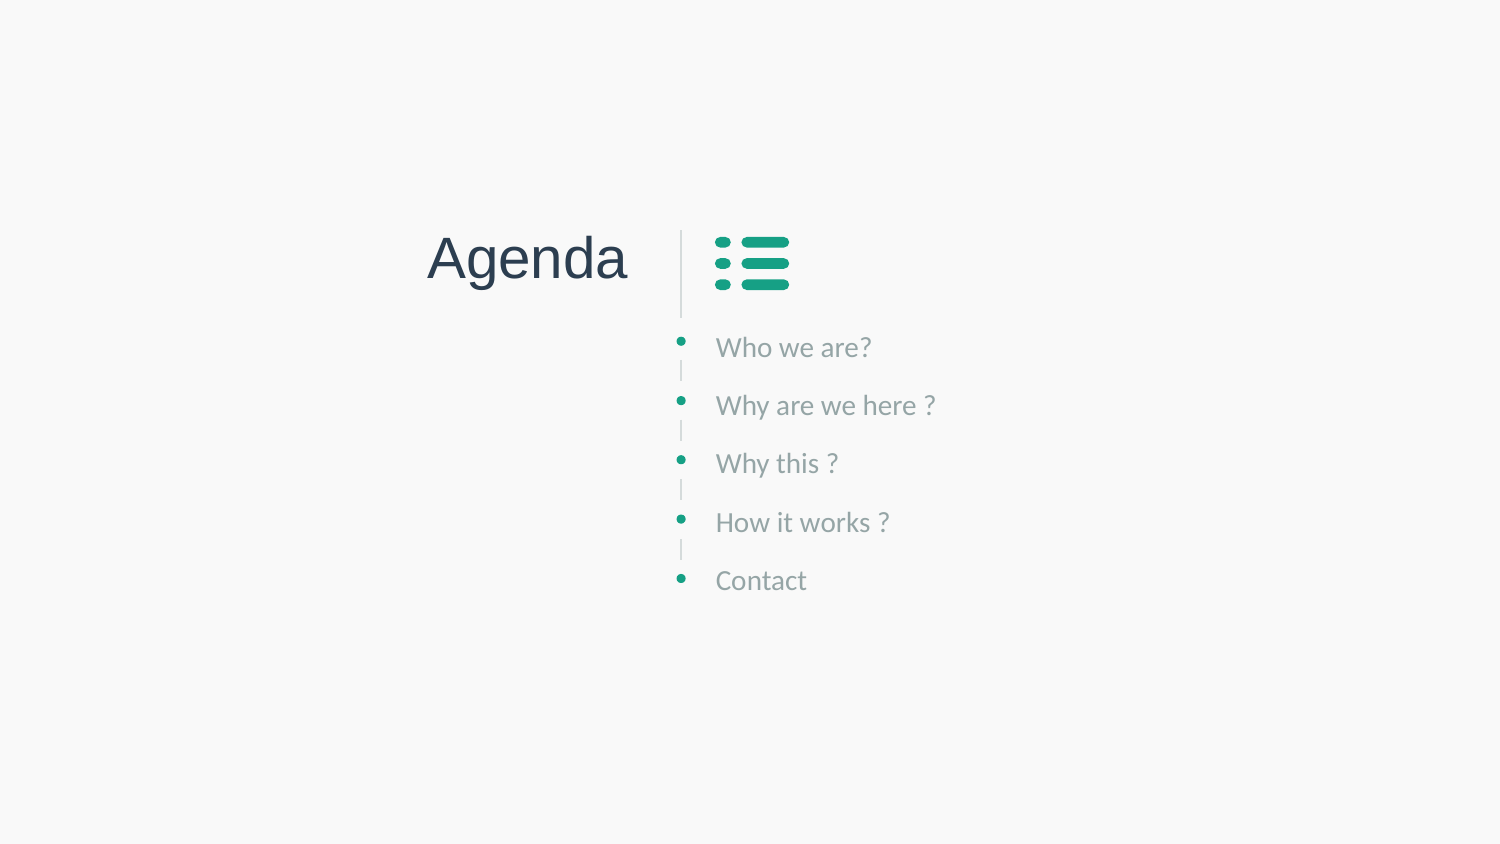

# Agenda

Who we are?
Why are we here ?
Why this ?
How it works ?
Contact